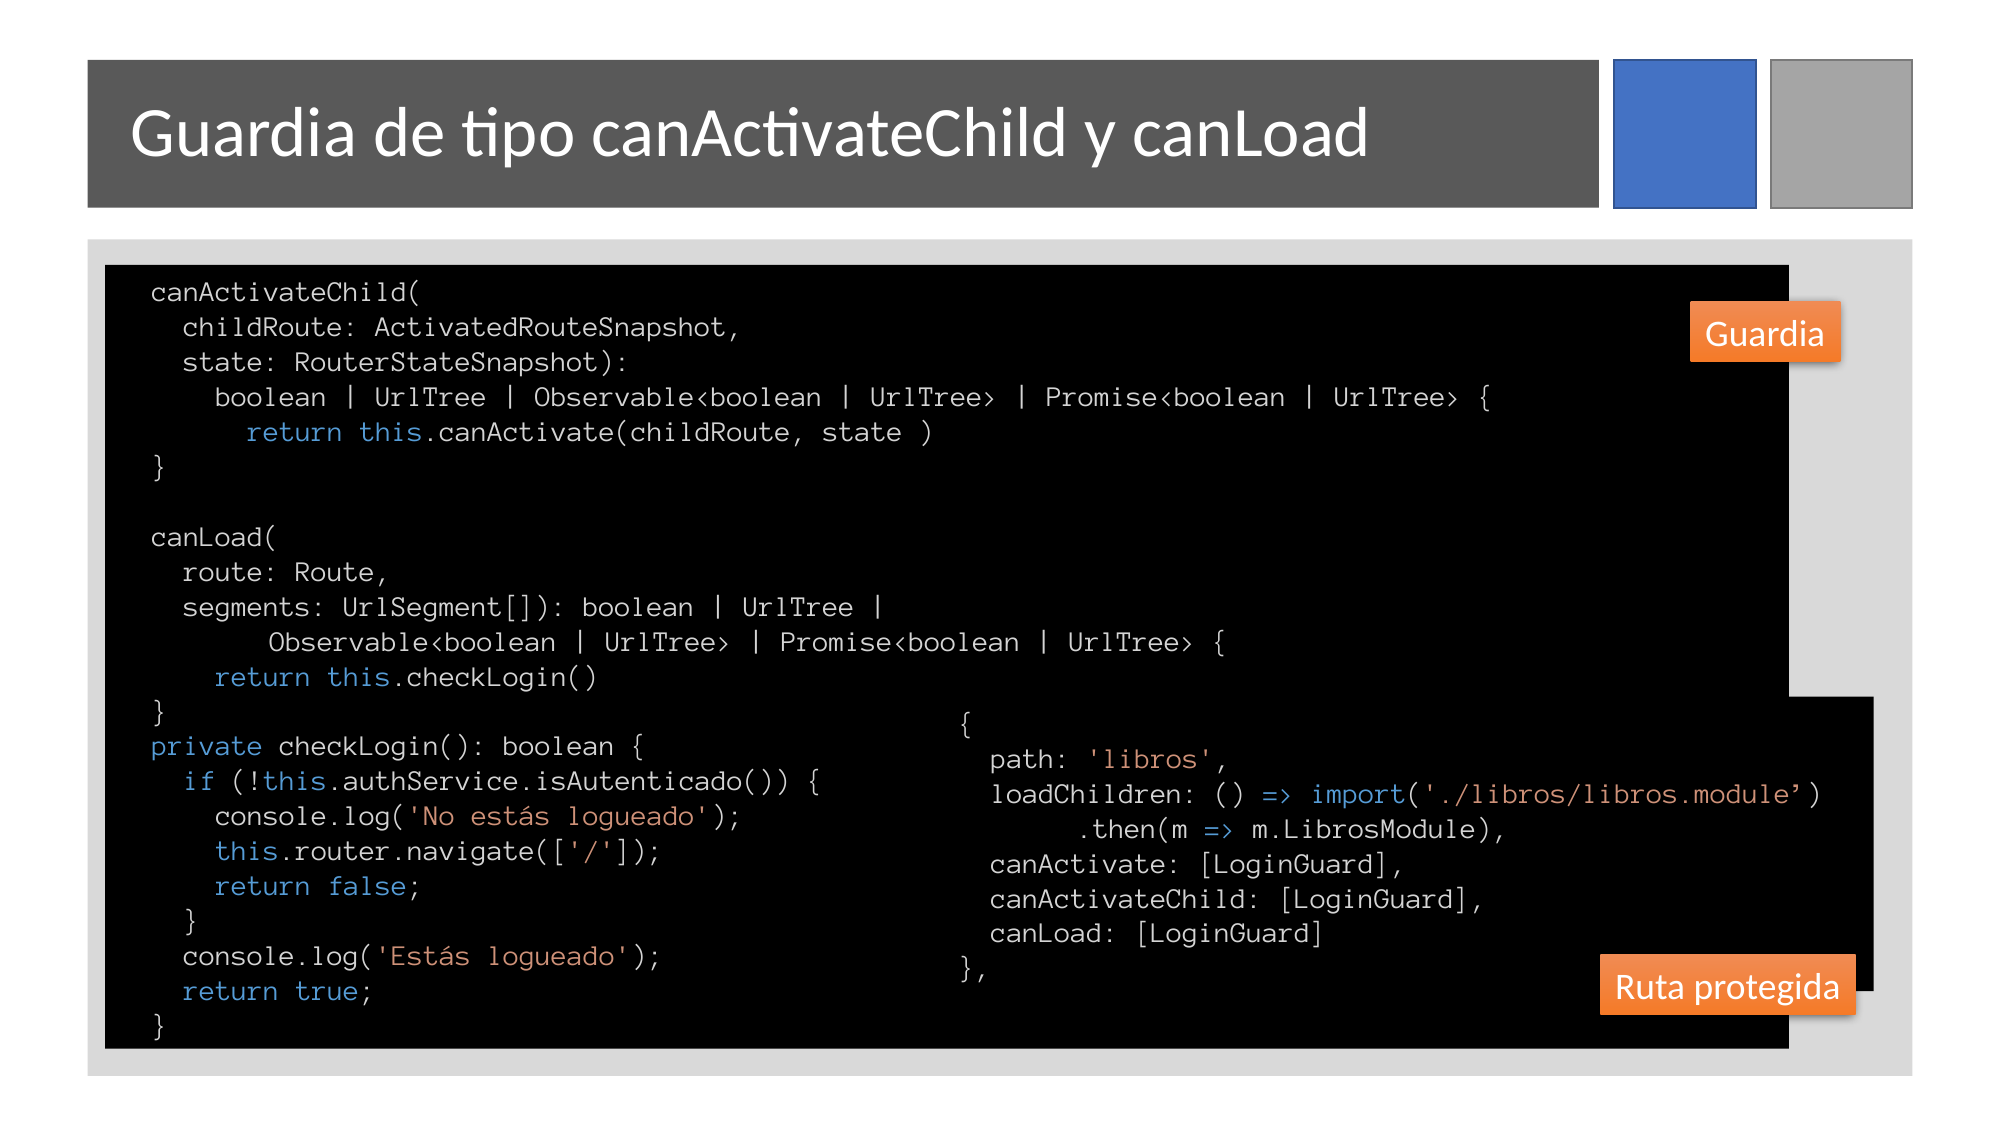

# Guardia de tipo canActivateChild y canLoad
  canActivateChild(
    childRoute: ActivatedRouteSnapshot,
    state: RouterStateSnapshot):
      boolean | UrlTree | Observable<boolean | UrlTree> | Promise<boolean | UrlTree> {
        return this.canActivate(childRoute, state )
  }
  canLoad(
    route: Route,
    segments: UrlSegment[]): boolean | UrlTree |
	Observable<boolean | UrlTree> | Promise<boolean | UrlTree> {
      return this.checkLogin()
  }
  private checkLogin(): boolean {
    if (!this.authService.isAutenticado()) {
      console.log('No estás logueado');
      this.router.navigate(['/']);
      return false;
    }
    console.log('Estás logueado');
    return true;
  }
Guardia
  {
    path: 'libros',
    loadChildren: () => import('./libros/libros.module’)
	.then(m => m.LibrosModule),
    canActivate: [LoginGuard],
    canActivateChild: [LoginGuard],
    canLoad: [LoginGuard]
  },
Ruta protegida